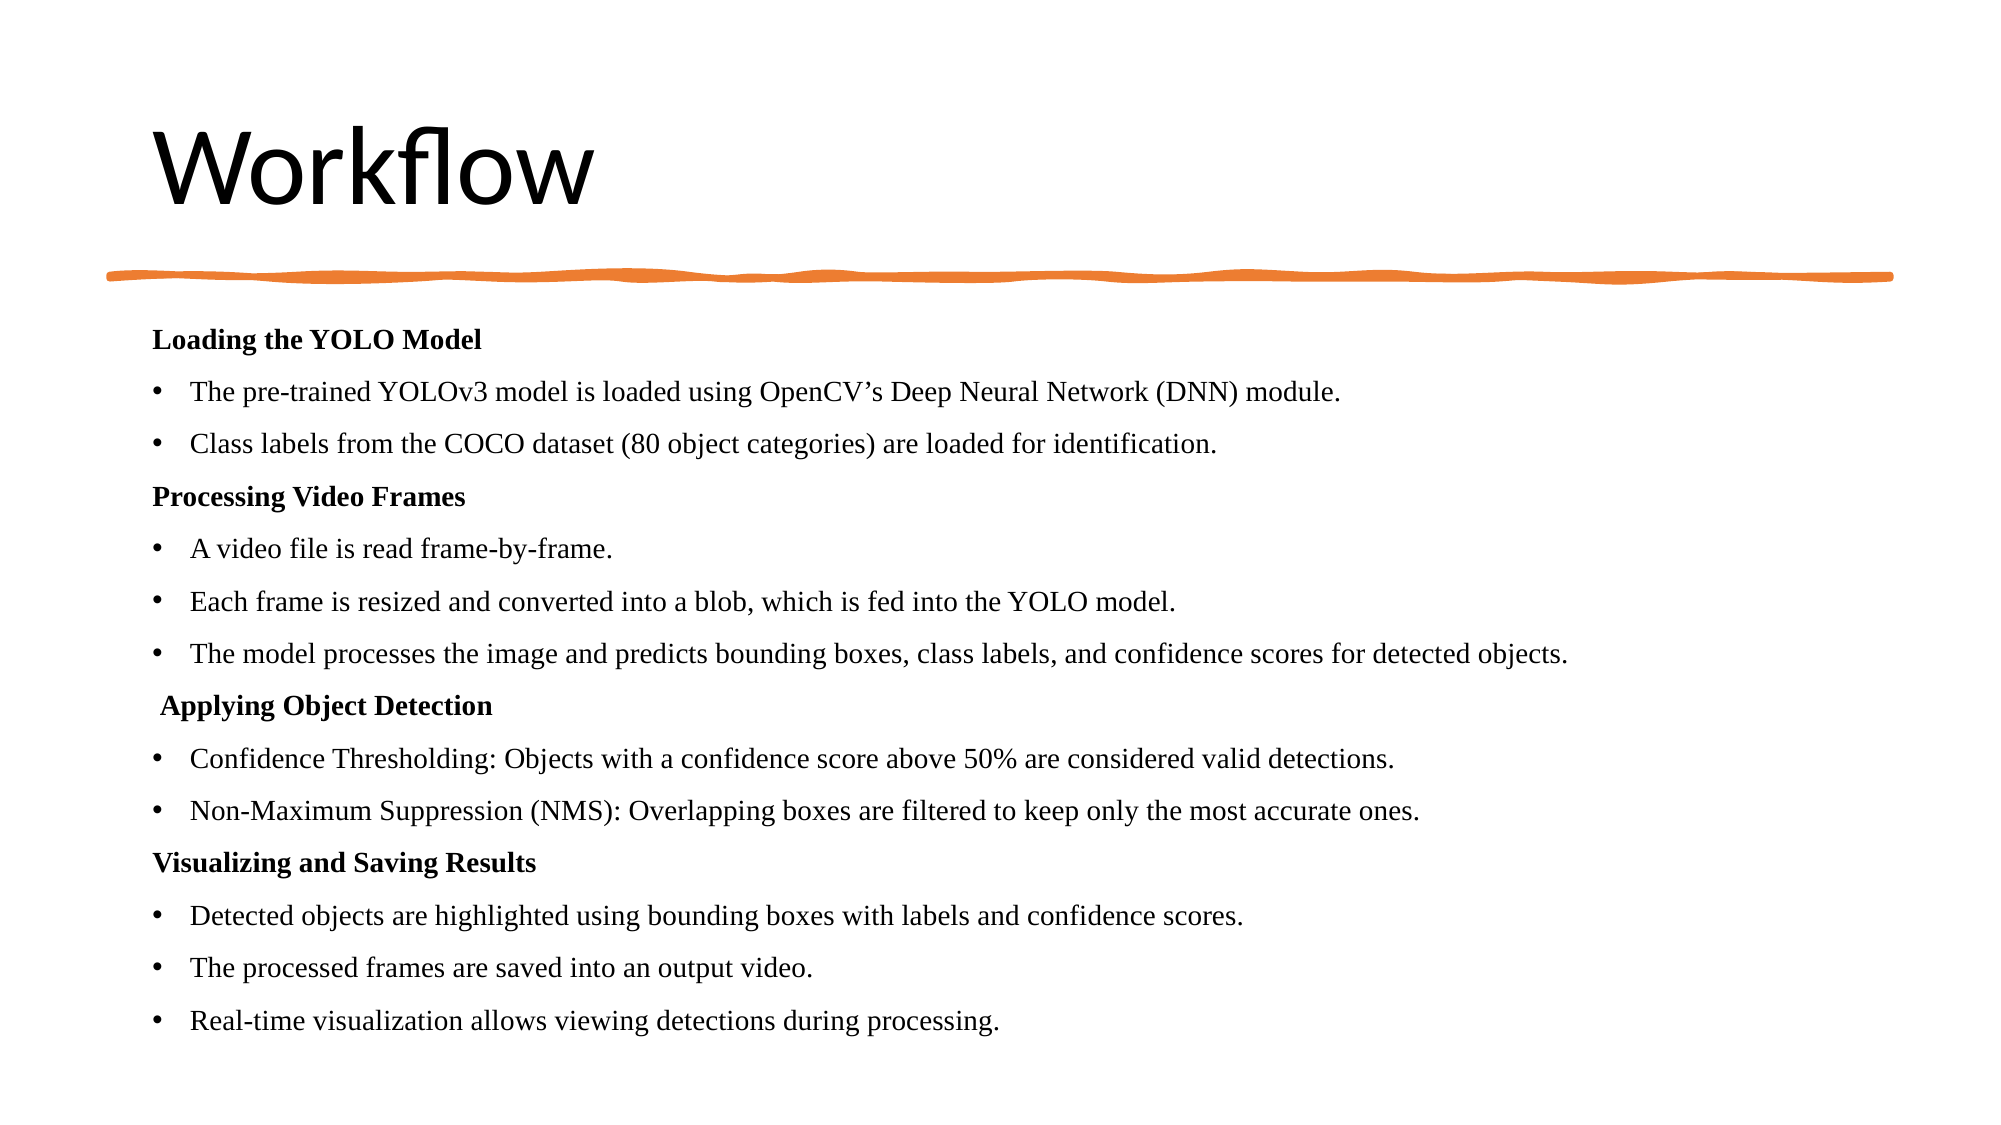

# Workflow

Loading the YOLO Model
The pre-trained YOLOv3 model is loaded using OpenCV’s Deep Neural Network (DNN) module.
Class labels from the COCO dataset (80 object categories) are loaded for identification.
Processing Video Frames
A video file is read frame-by-frame.
Each frame is resized and converted into a blob, which is fed into the YOLO model.
The model processes the image and predicts bounding boxes, class labels, and confidence scores for detected objects.
 Applying Object Detection
Confidence Thresholding: Objects with a confidence score above 50% are considered valid detections.
Non-Maximum Suppression (NMS): Overlapping boxes are filtered to keep only the most accurate ones.
Visualizing and Saving Results
Detected objects are highlighted using bounding boxes with labels and confidence scores.
The processed frames are saved into an output video.
Real-time visualization allows viewing detections during processing.